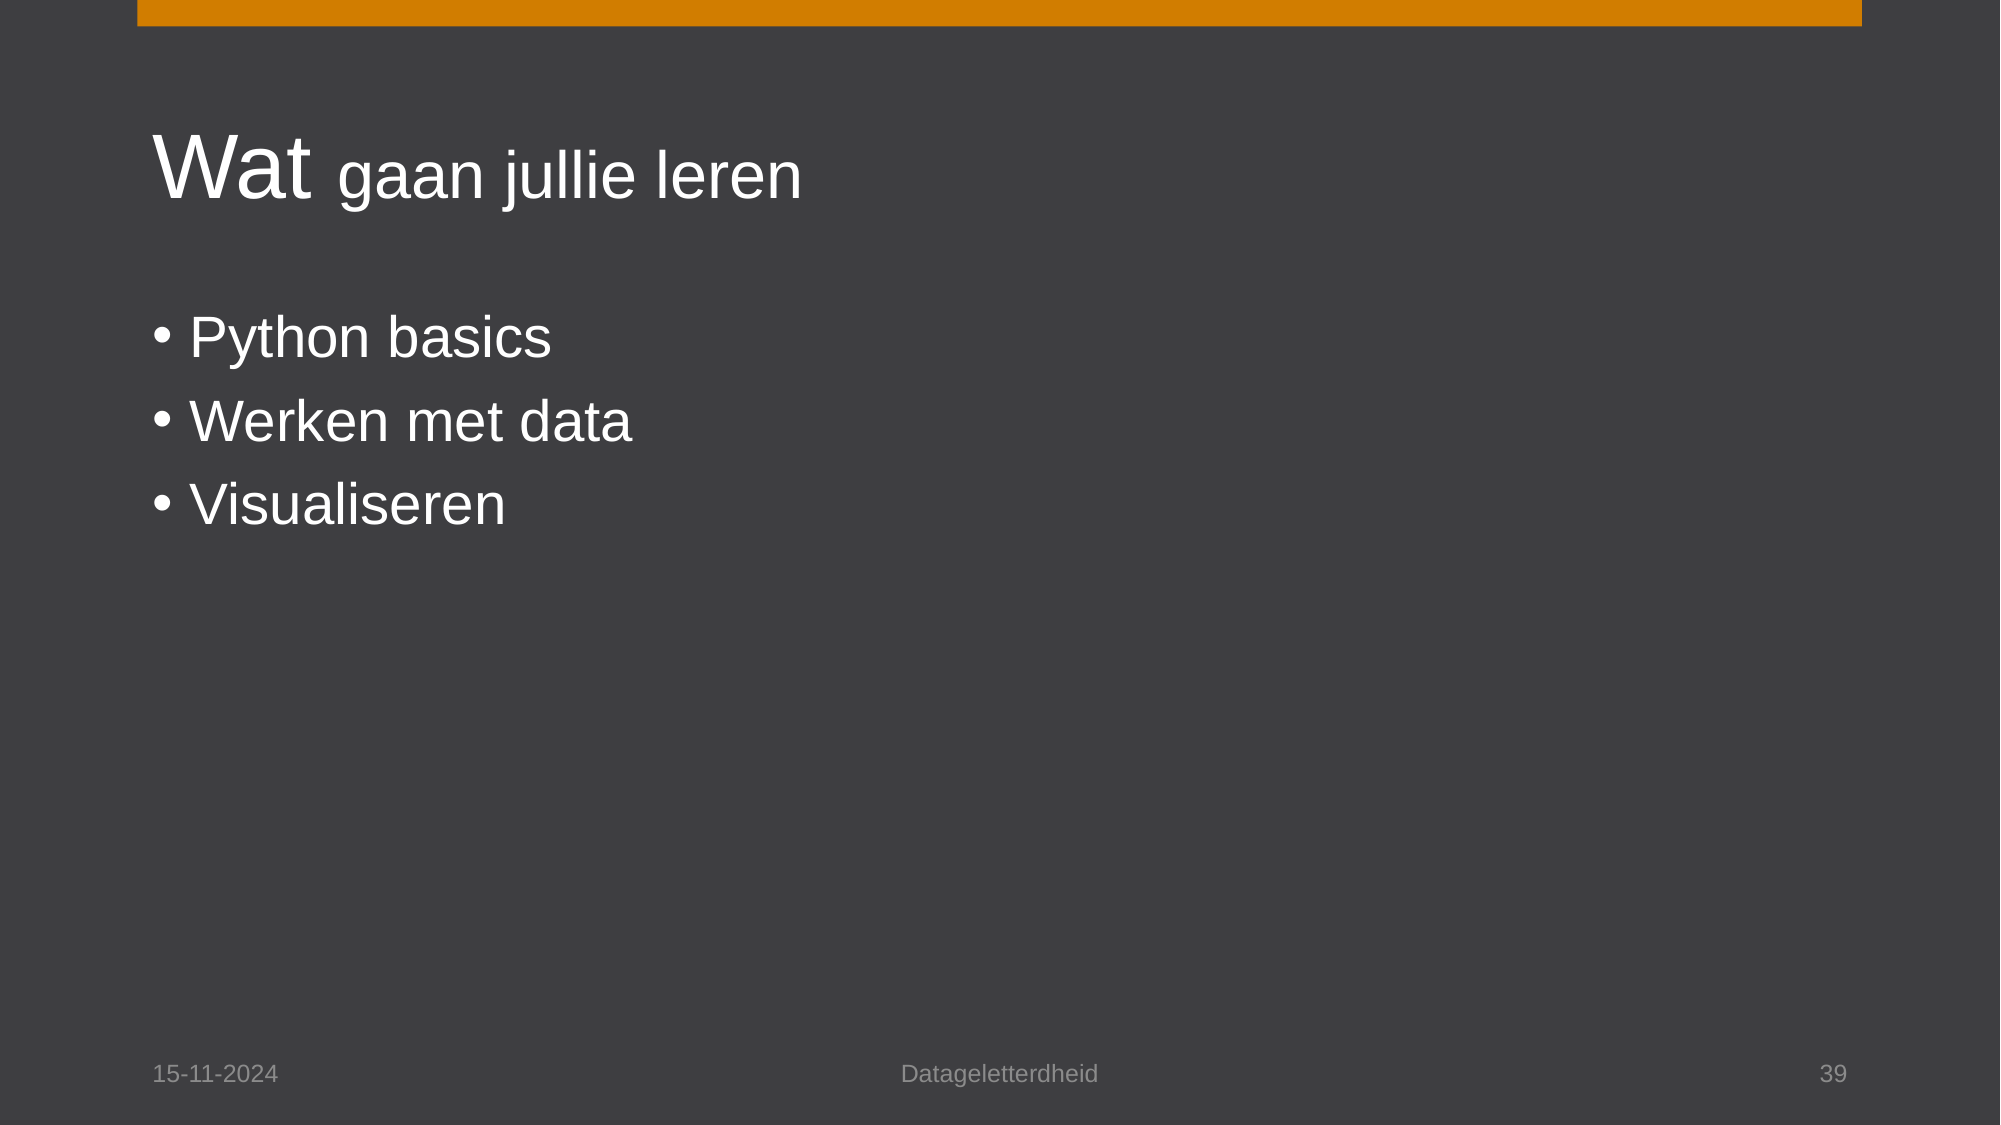

# Wat gaan jullie leren
Python basics
Werken met data
Visualiseren
15-11-2024
Datageletterdheid
39